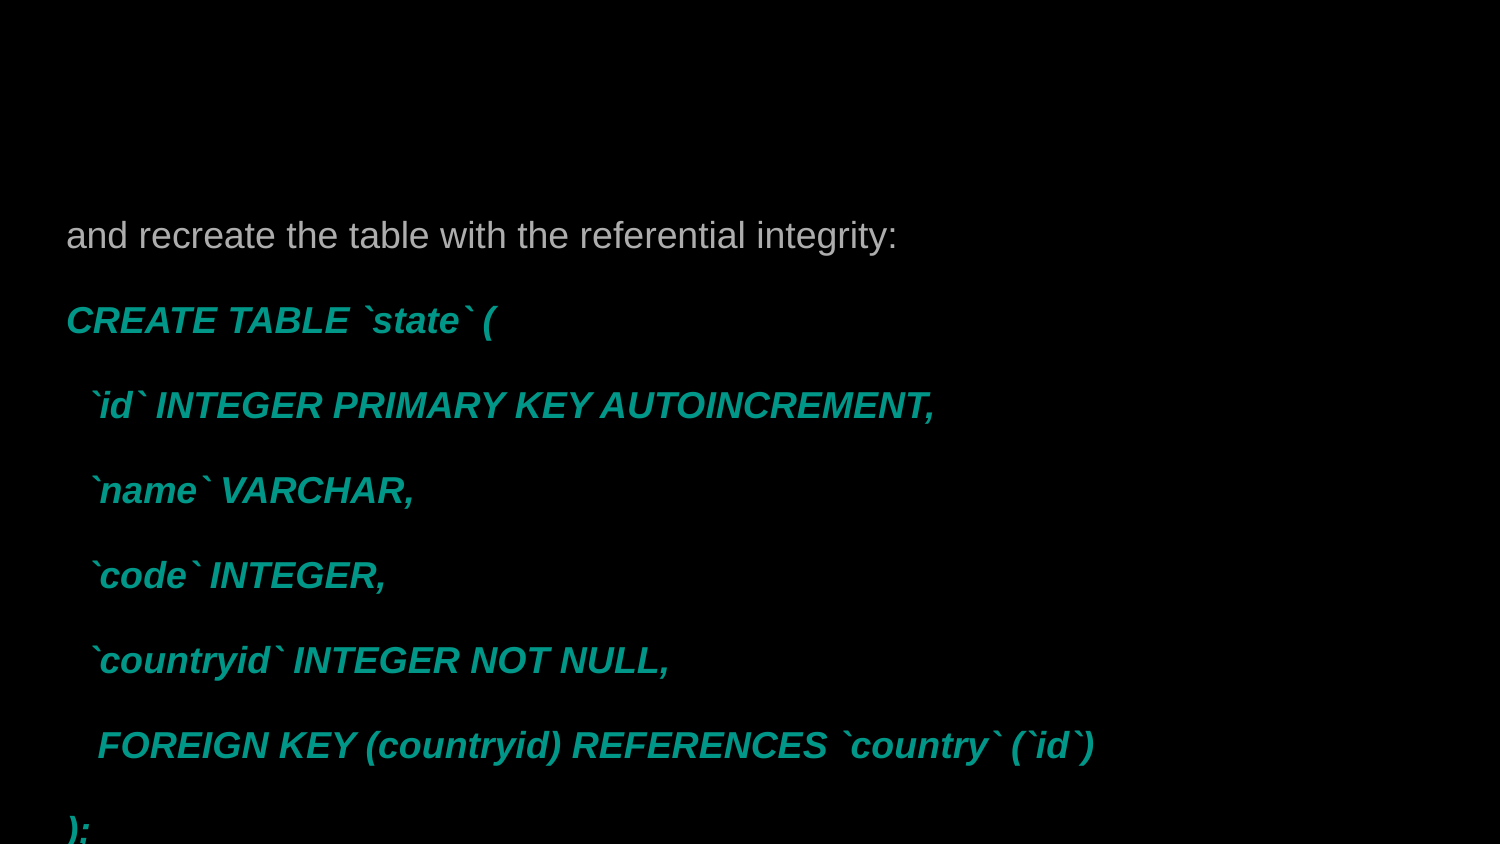

and recreate the table with the referential integrity:
CREATE TABLE `state` (
  `id` INTEGER PRIMARY KEY AUTOINCREMENT,
  `name` VARCHAR,
  `code` INTEGER,
  `countryid` INTEGER NOT NULL,
   FOREIGN KEY (countryid) REFERENCES `country` (`id`)
);

now try to insert a row into state.
any problems??

https://goo.gl/kCuA7F